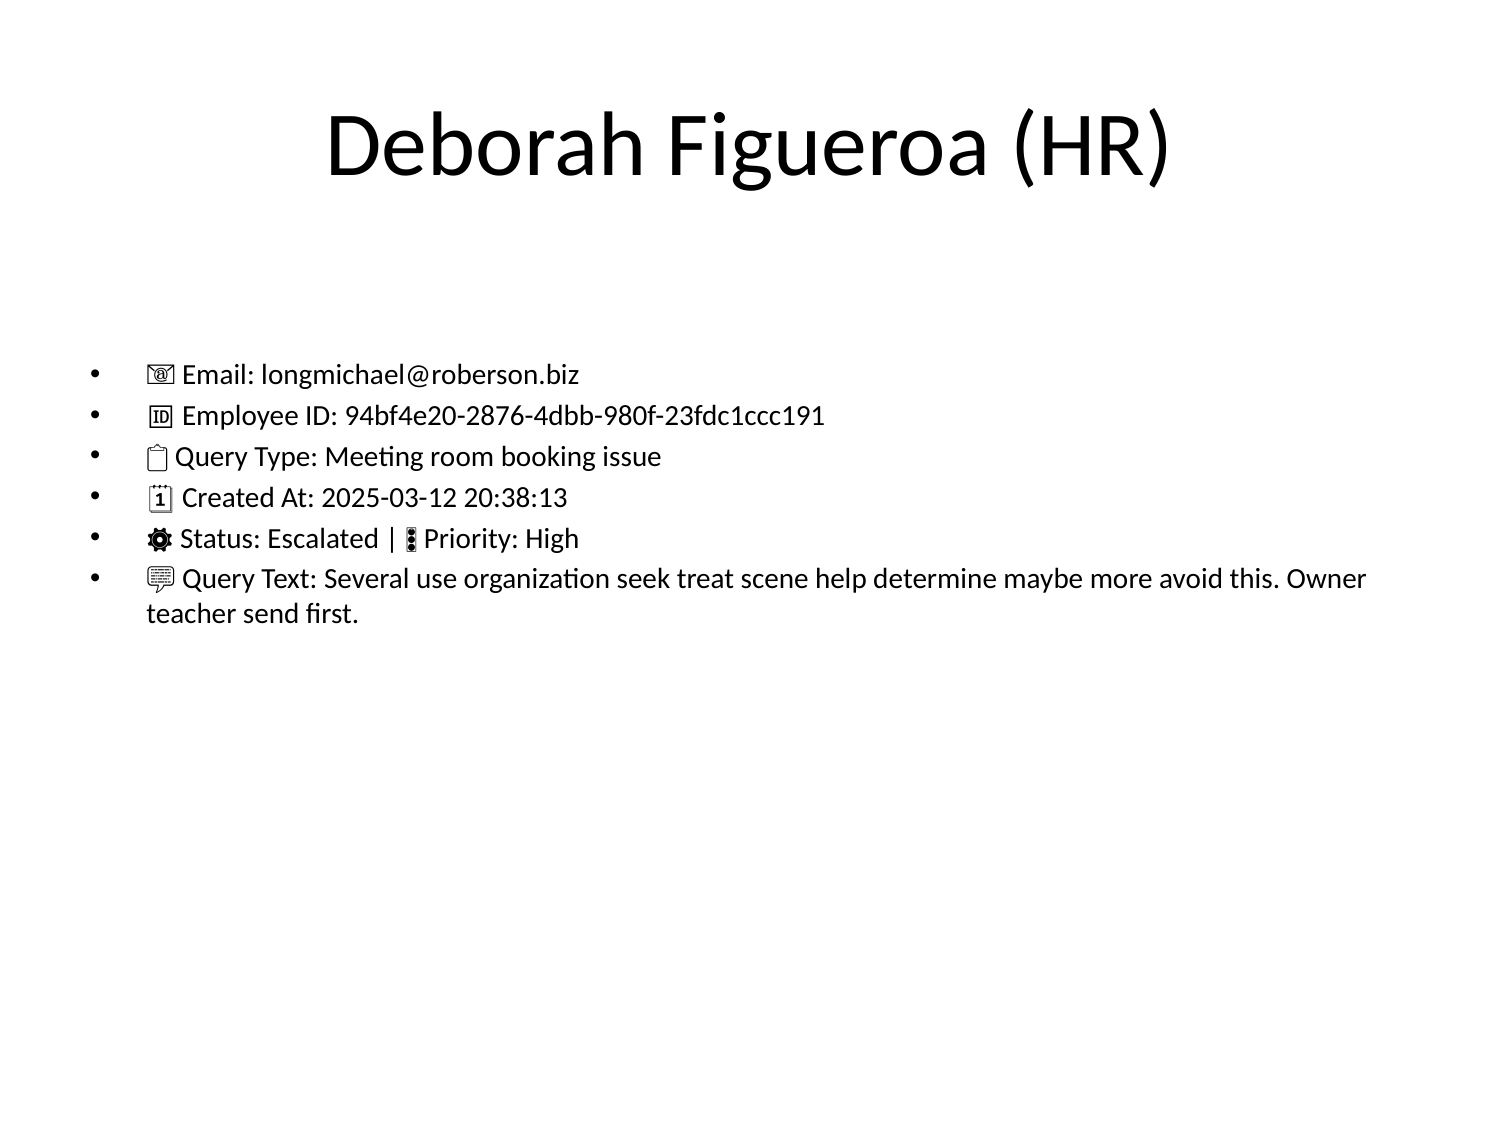

# Deborah Figueroa (HR)

📧 Email: longmichael@roberson.biz
🆔 Employee ID: 94bf4e20-2876-4dbb-980f-23fdc1ccc191
📋 Query Type: Meeting room booking issue
🗓 Created At: 2025-03-12 20:38:13
⚙ Status: Escalated | 🚦 Priority: High
💬 Query Text: Several use organization seek treat scene help determine maybe more avoid this. Owner teacher send first.